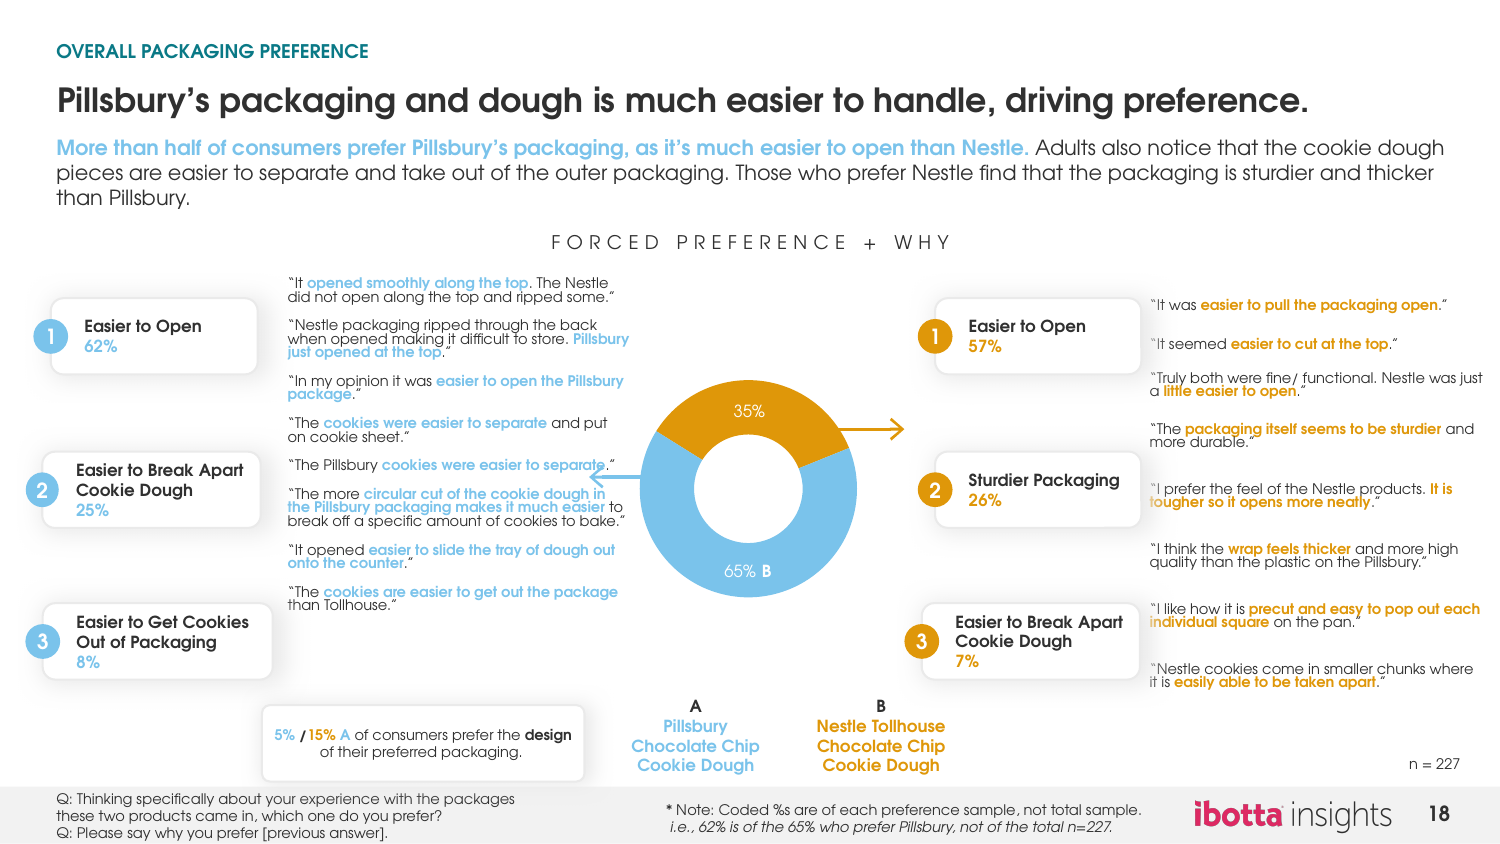

OVERALL PACKAGING PREFERENCE
# Pillsbury’s packaging and dough is much easier to handle, driving preference.
More than half of consumers prefer Pillsbury’s packaging, as it’s much easier to open than Nestle. Adults also notice that the cookie dough pieces are easier to separate and take out of the outer packaging. Those who prefer Nestle find that the packaging is sturdier and thicker than Pillsbury.
FORCED PREFERENCE + WHY
| “It opened smoothly along the top. The Nestle did not open along the top and ripped some.” |
| --- |
| “Nestle packaging ripped through the back when opened making it difficult to store. Pillsbury just opened at the top.” |
| “In my opinion it was easier to open the Pillsbury package.” |
| “The cookies were easier to separate and put on cookie sheet.” |
| “The Pillsbury cookies were easier to separate.” |
| “The more circular cut of the cookie dough in the Pillsbury packaging makes it much easier to break off a specific amount of cookies to bake.” |
| “It opened easier to slide the tray of dough out onto the counter.” |
| “The cookies are easier to get out the package than Tollhouse.” |
| “It was easier to pull the packaging open.” |
| --- |
| “It seemed easier to cut at the top.” |
| “Truly both were fine/ functional. Nestle was just a little easier to open.” |
| “The packaging itself seems to be sturdier and more durable.” |
| “I prefer the feel of the Nestle products. It is tougher so it opens more neatly.” |
| “I think the wrap feels thicker and more high quality than the plastic on the Pillsbury.” |
| “I like how it is precut and easy to pop out each individual square on the pan.” |
| “Nestle cookies come in smaller chunks where it is easily able to be taken apart.” |
Easier to Open
62%
1
Easier to Open
57%
1

### Chart

| Category | total |
|---|---|
| Prefer Competitive | 0.35 |
| Prefer GMI | 0.65 |
Sturdier Packaging
26%
2
Easier to Break Apart Cookie Dough
25%
2
Easier to Break Apart Cookie Dough
7%
3
Easier to Get Cookies Out of Packaging
8%
3
A
Pillsbury Chocolate Chip Cookie Dough
B
Nestle Tollhouse Chocolate Chip Cookie Dough
5% /15% A of consumers prefer the design of their preferred packaging.
n = 227
18
Q: Thinking specifically about your experience with the packages these two products came in, which one do you prefer?
Q: Please say why you prefer [previous answer].
* Note: Coded %s are of each preference sample, not total sample.
 i.e., 62% is of the 65% who prefer Pillsbury, not of the total n=227.